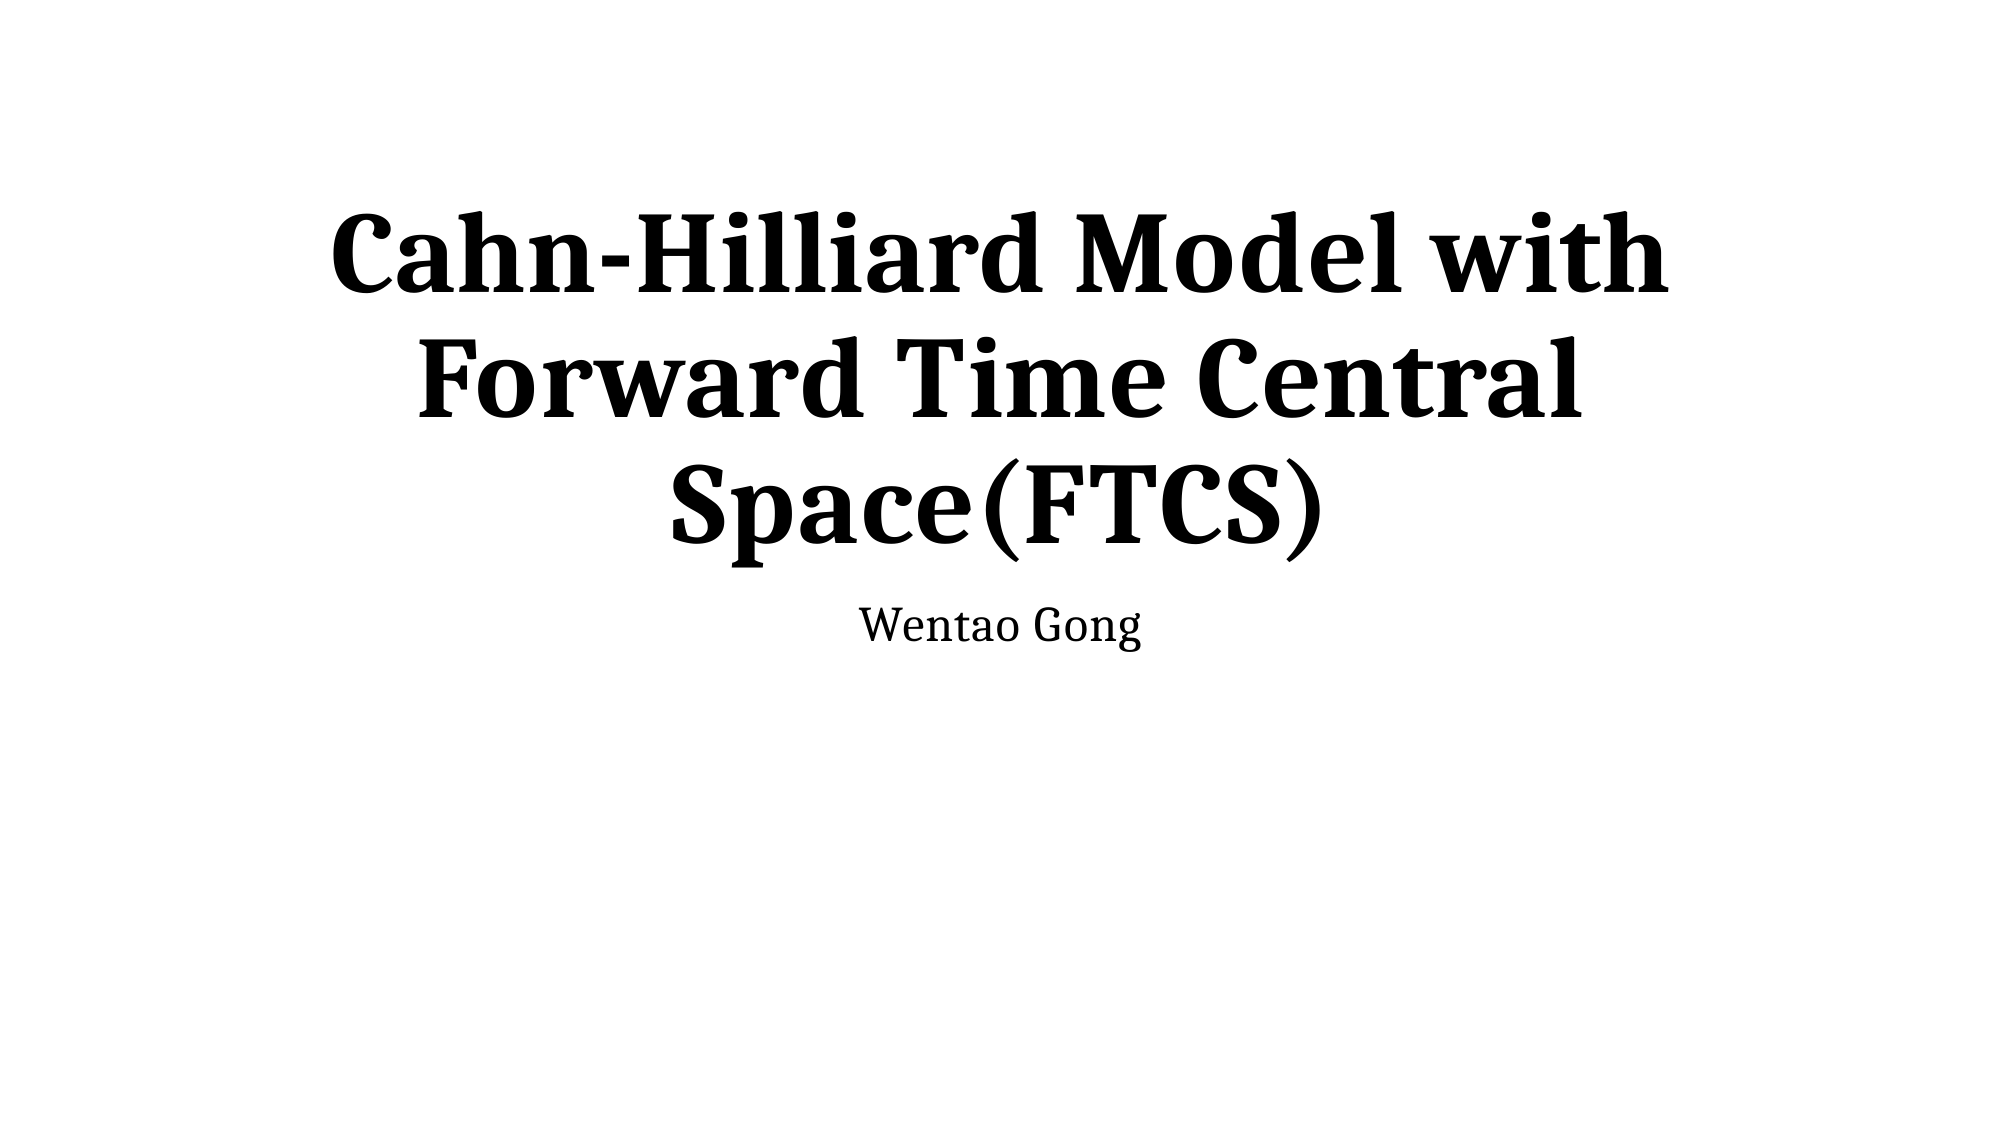

# Cahn-Hilliard Model with Forward Time Central Space(FTCS)
Wentao Gong